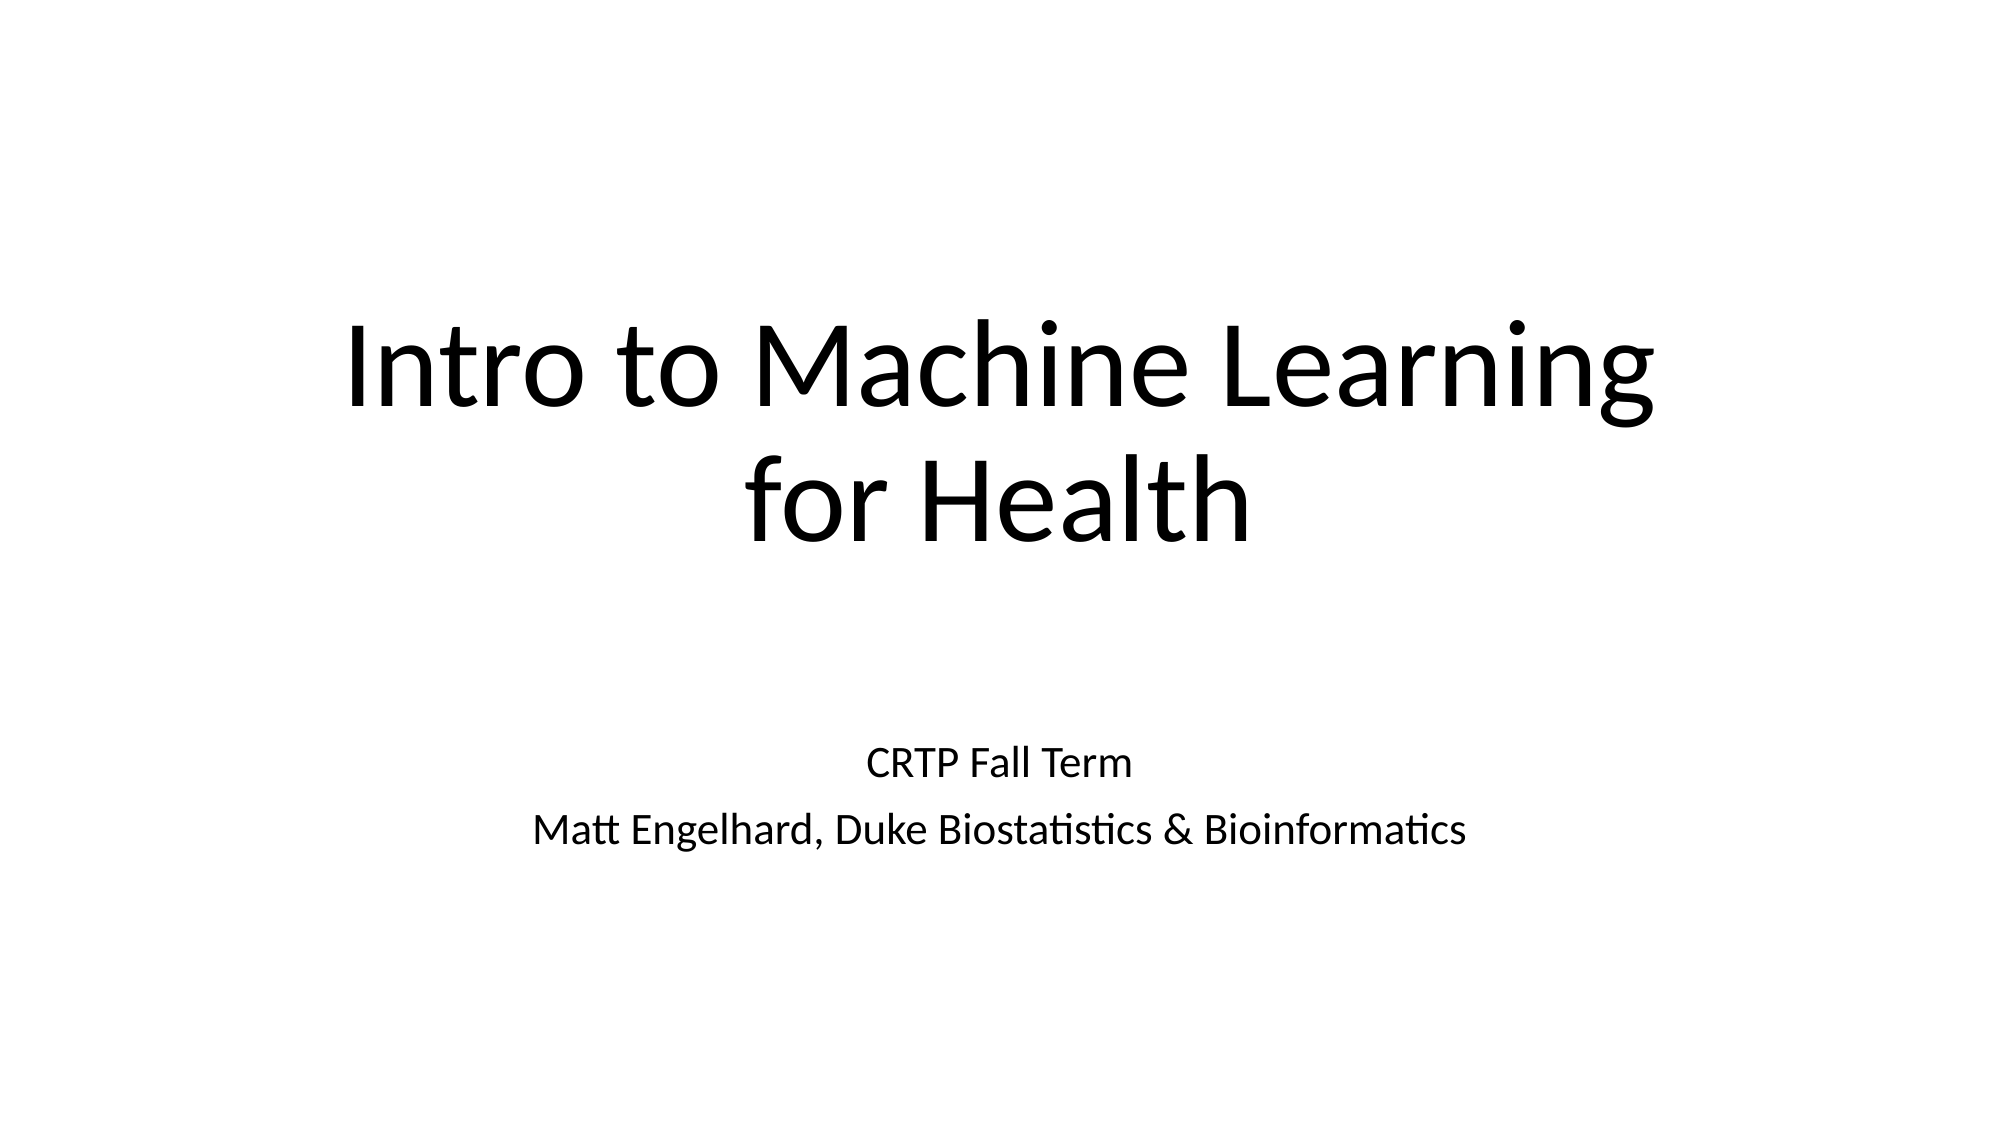

# Intro to Machine Learning for Health

CRTP Fall Term
Matt Engelhard, Duke Biostatistics & Bioinformatics